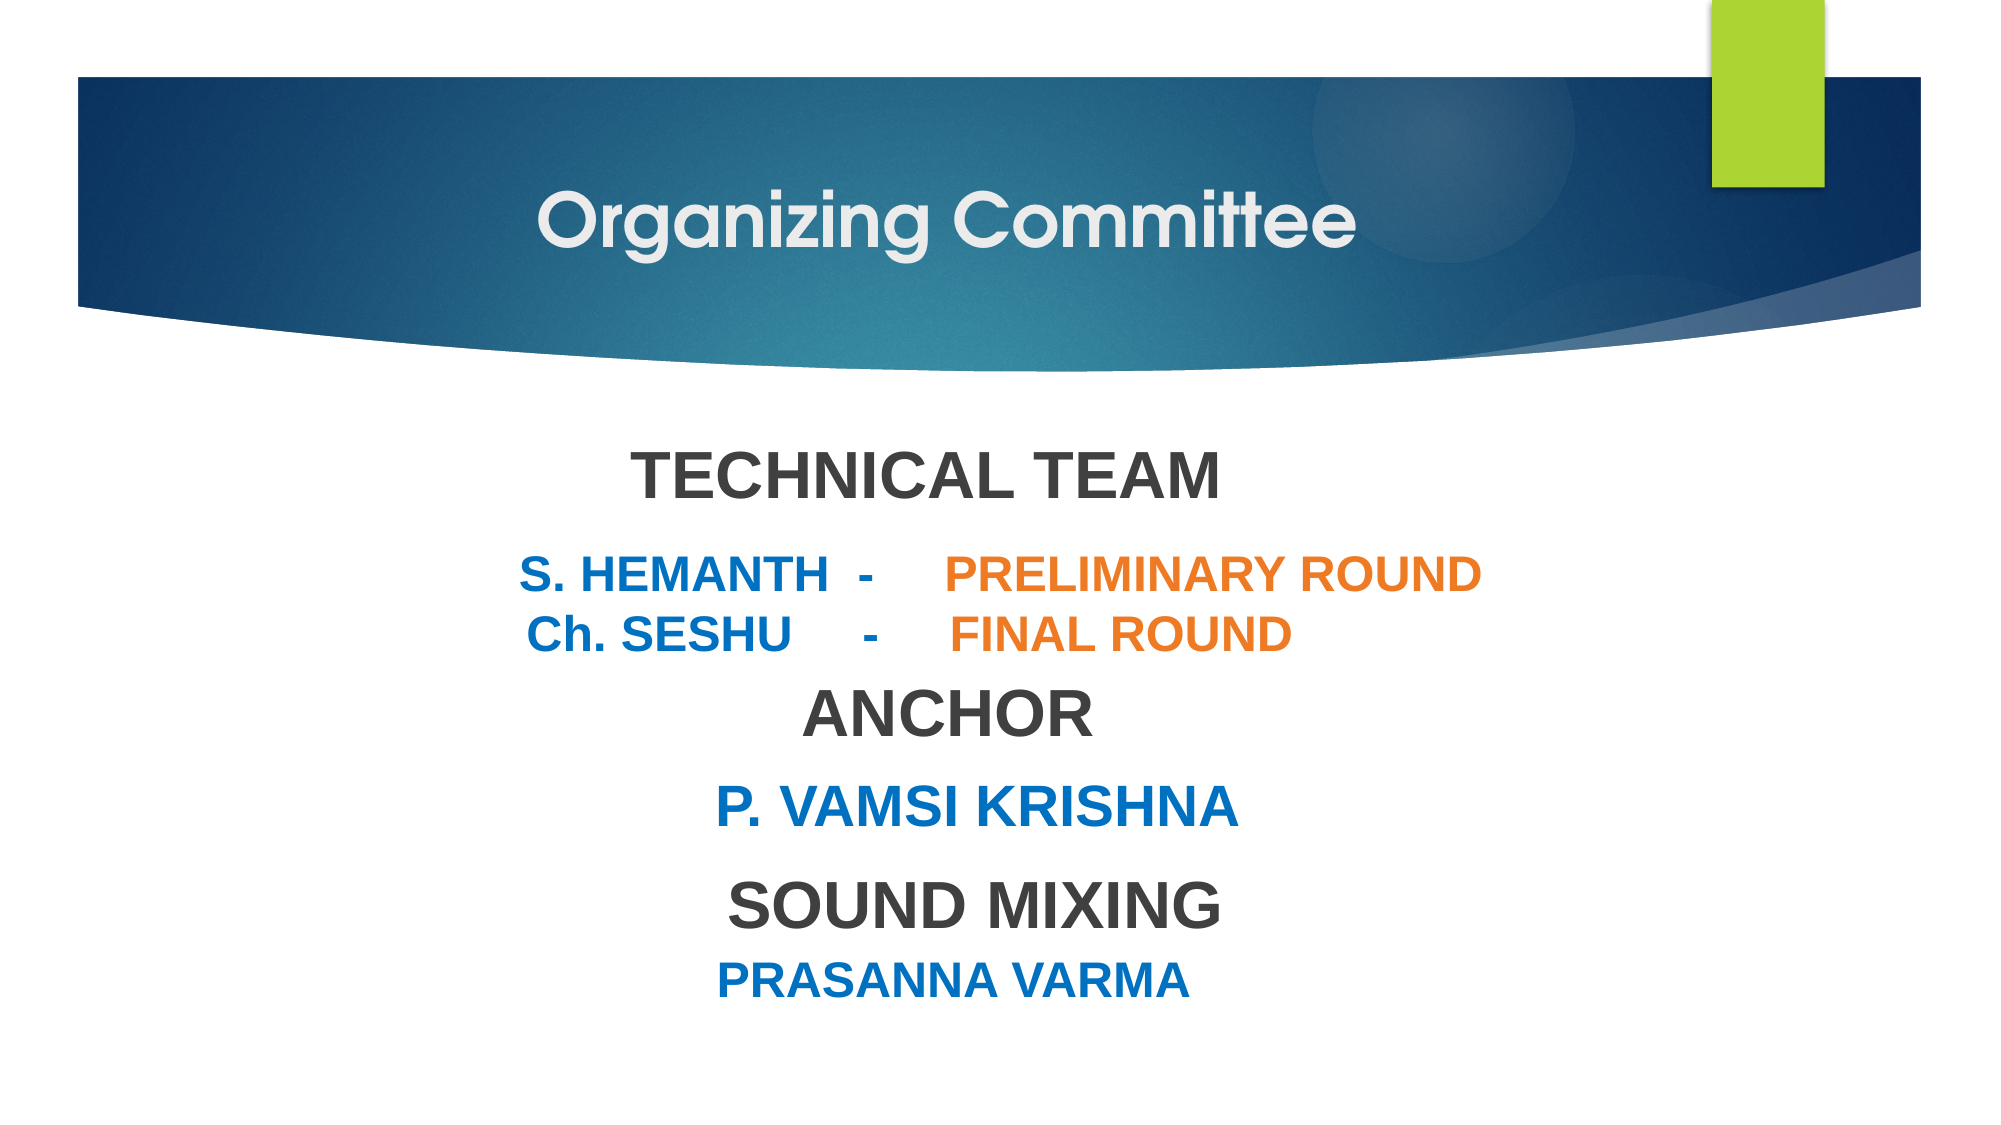

# Organizing Committee
     TECHNICAL TEAM
   S. HEMANTH  -     PRELIMINARY ROUND
   Ch. SESHU     -     FINAL ROUND
      ANCHOR
    P. VAMSI KRISHNA
               SOUND MIXING
   PRASANNA VARMA